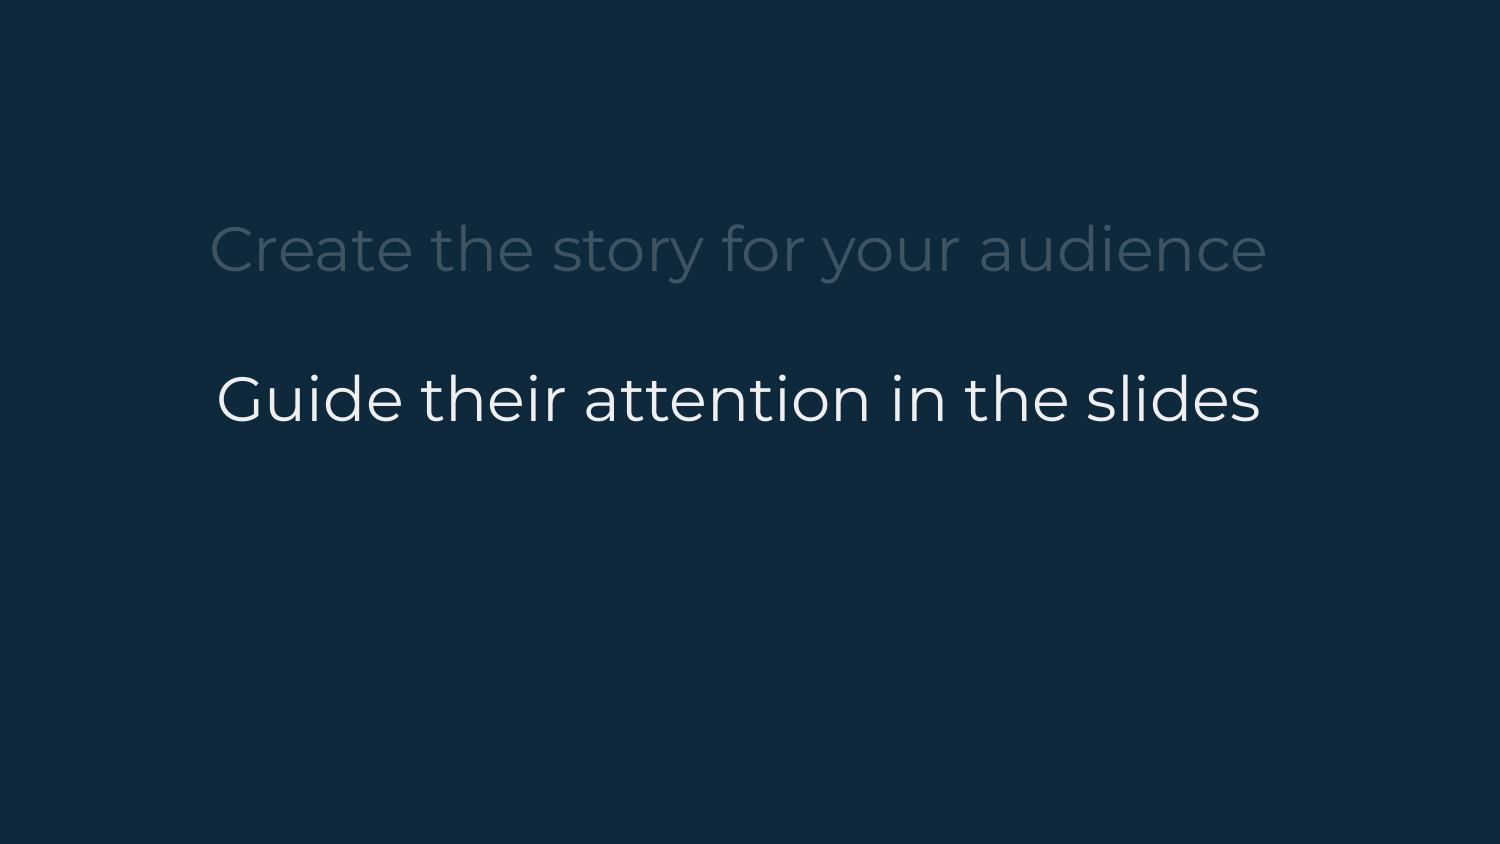

# Create the story for your audience
Guide their attention in the slides